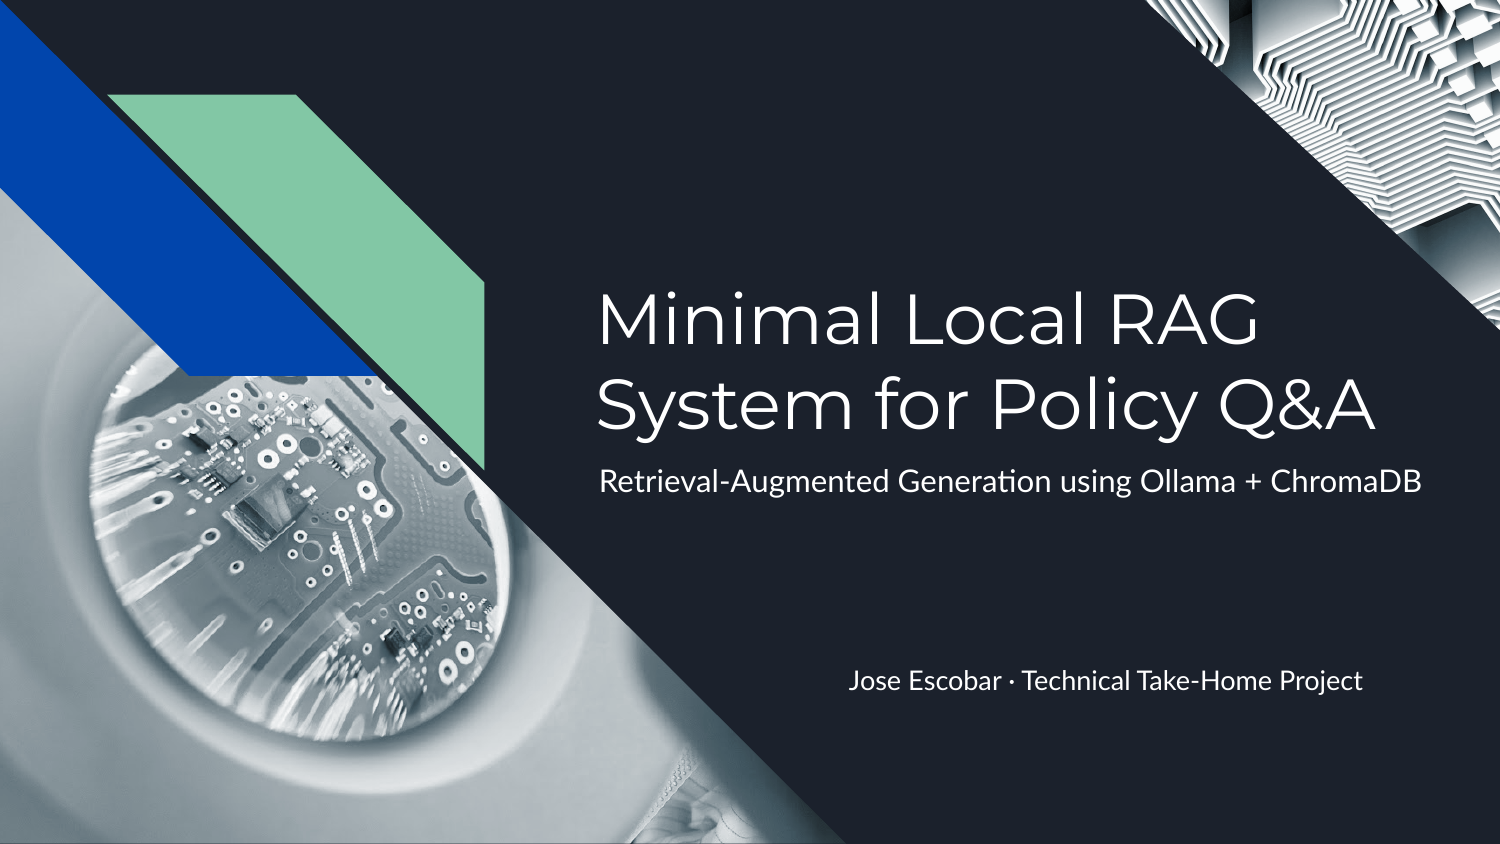

# Minimal Local RAG System for Policy Q&A
Retrieval-Augmented Generation using Ollama + ChromaDB
Jose Escobar · Technical Take-Home Project